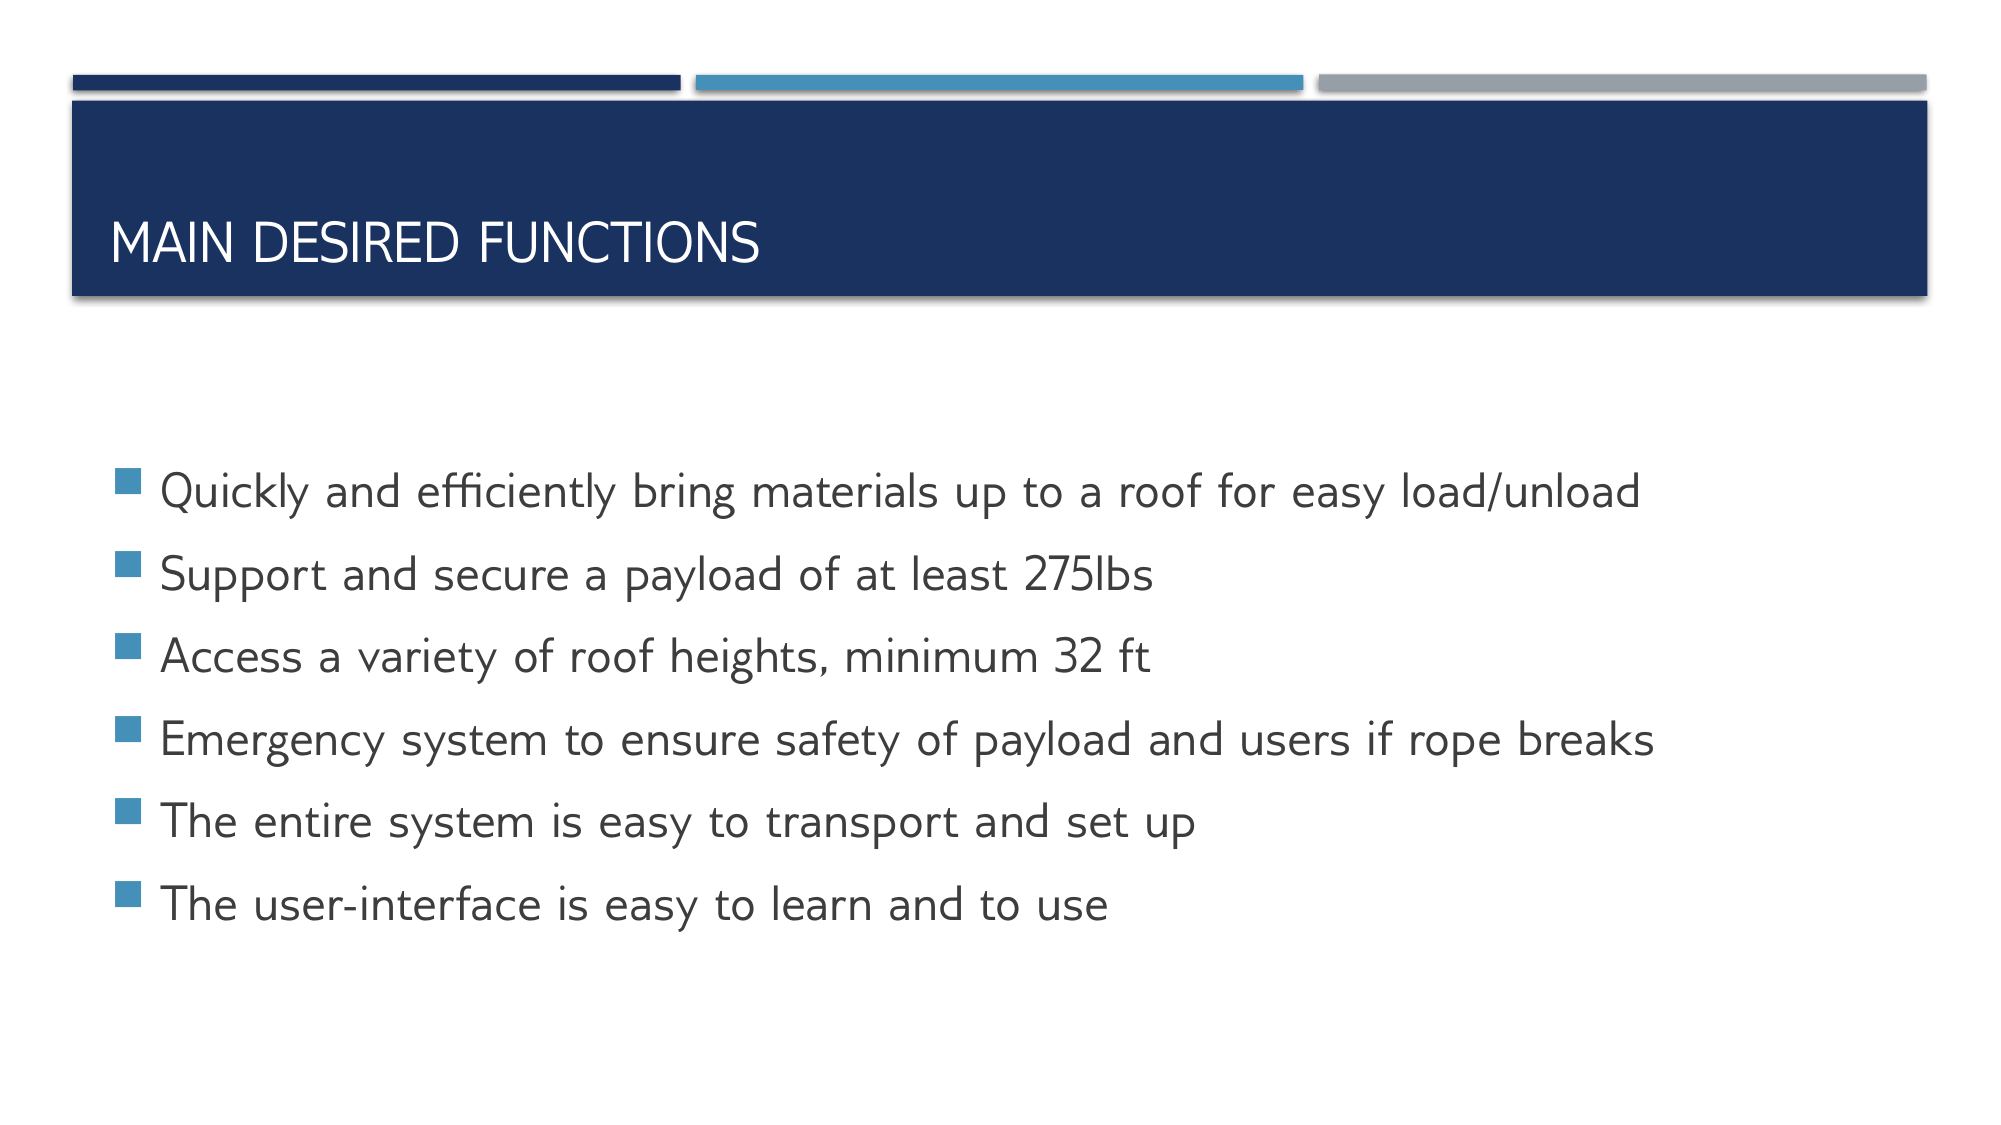

# Main Desired functions
Quickly and efficiently bring materials up to a roof for easy load/unload
Support and secure a payload of at least 275lbs
Access a variety of roof heights, minimum 32 ft
Emergency system to ensure safety of payload and users if rope breaks
The entire system is easy to transport and set up
The user-interface is easy to learn and to use